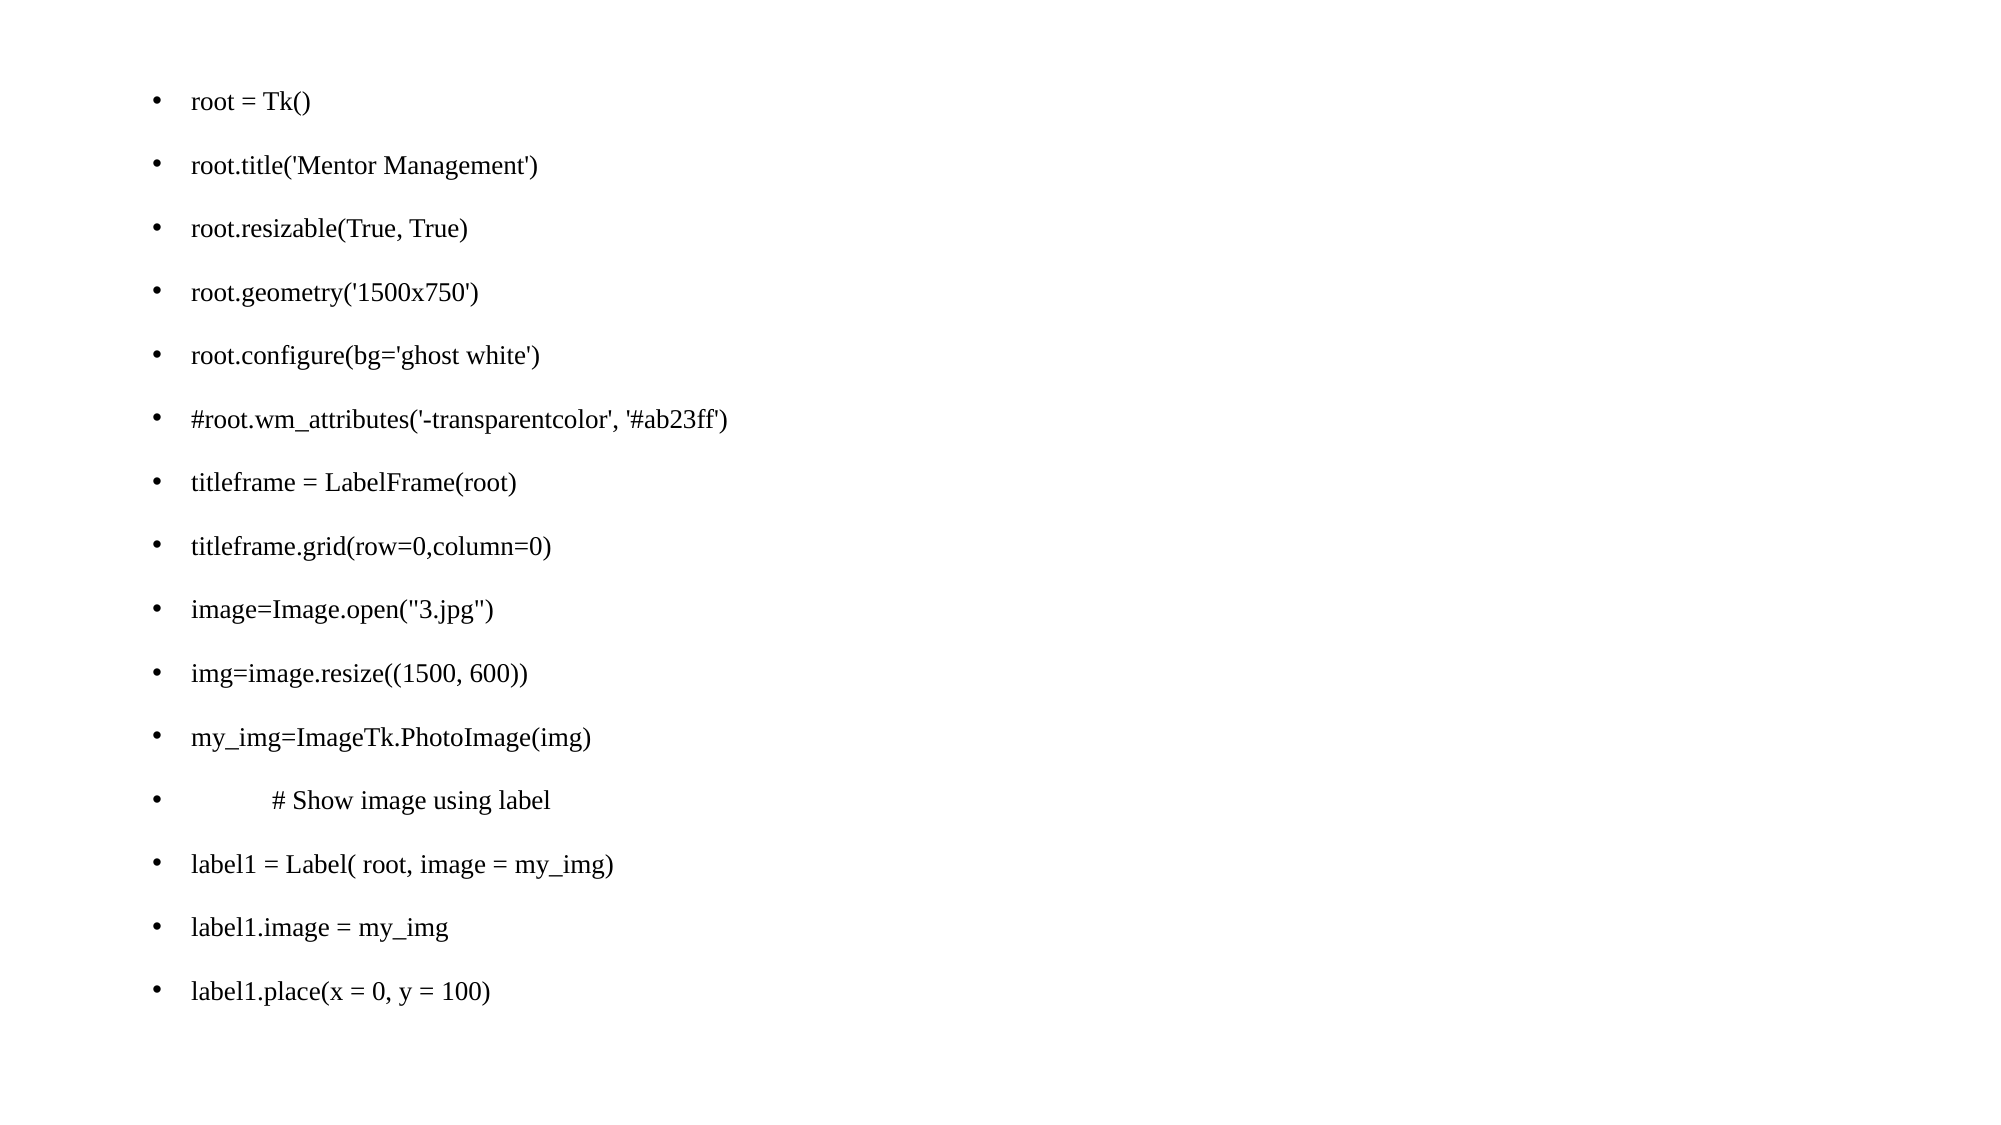

#
root = Tk()
root.title('Mentor Management')
root.resizable(True, True)
root.geometry('1500x750')
root.configure(bg='ghost white')
#root.wm_attributes('-transparentcolor', '#ab23ff')
titleframe = LabelFrame(root)
titleframe.grid(row=0,column=0)
image=Image.open("3.jpg")
img=image.resize((1500, 600))
my_img=ImageTk.PhotoImage(img)
            # Show image using label
label1 = Label( root, image = my_img)
label1.image = my_img
label1.place(x = 0, y = 100)